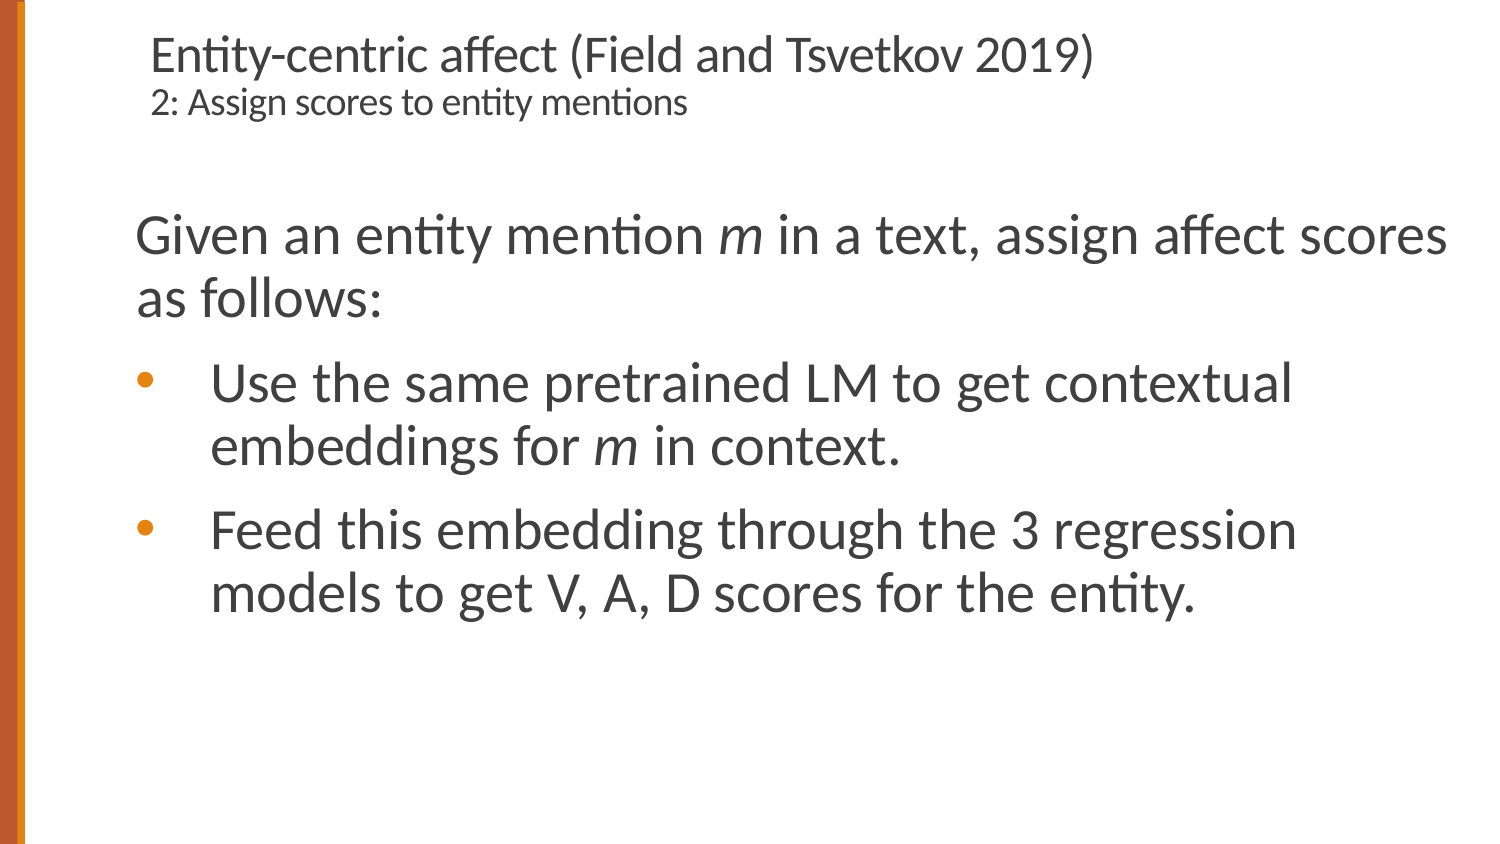

# Entity-centric affect (Field and Tsvetkov 2019) 2: Assign scores to entity mentions
Given an entity mention m in a text, assign affect scores as follows:
Use the same pretrained LM to get contextual embeddings for m in context.
Feed this embedding through the 3 regression models to get V, A, D scores for the entity.